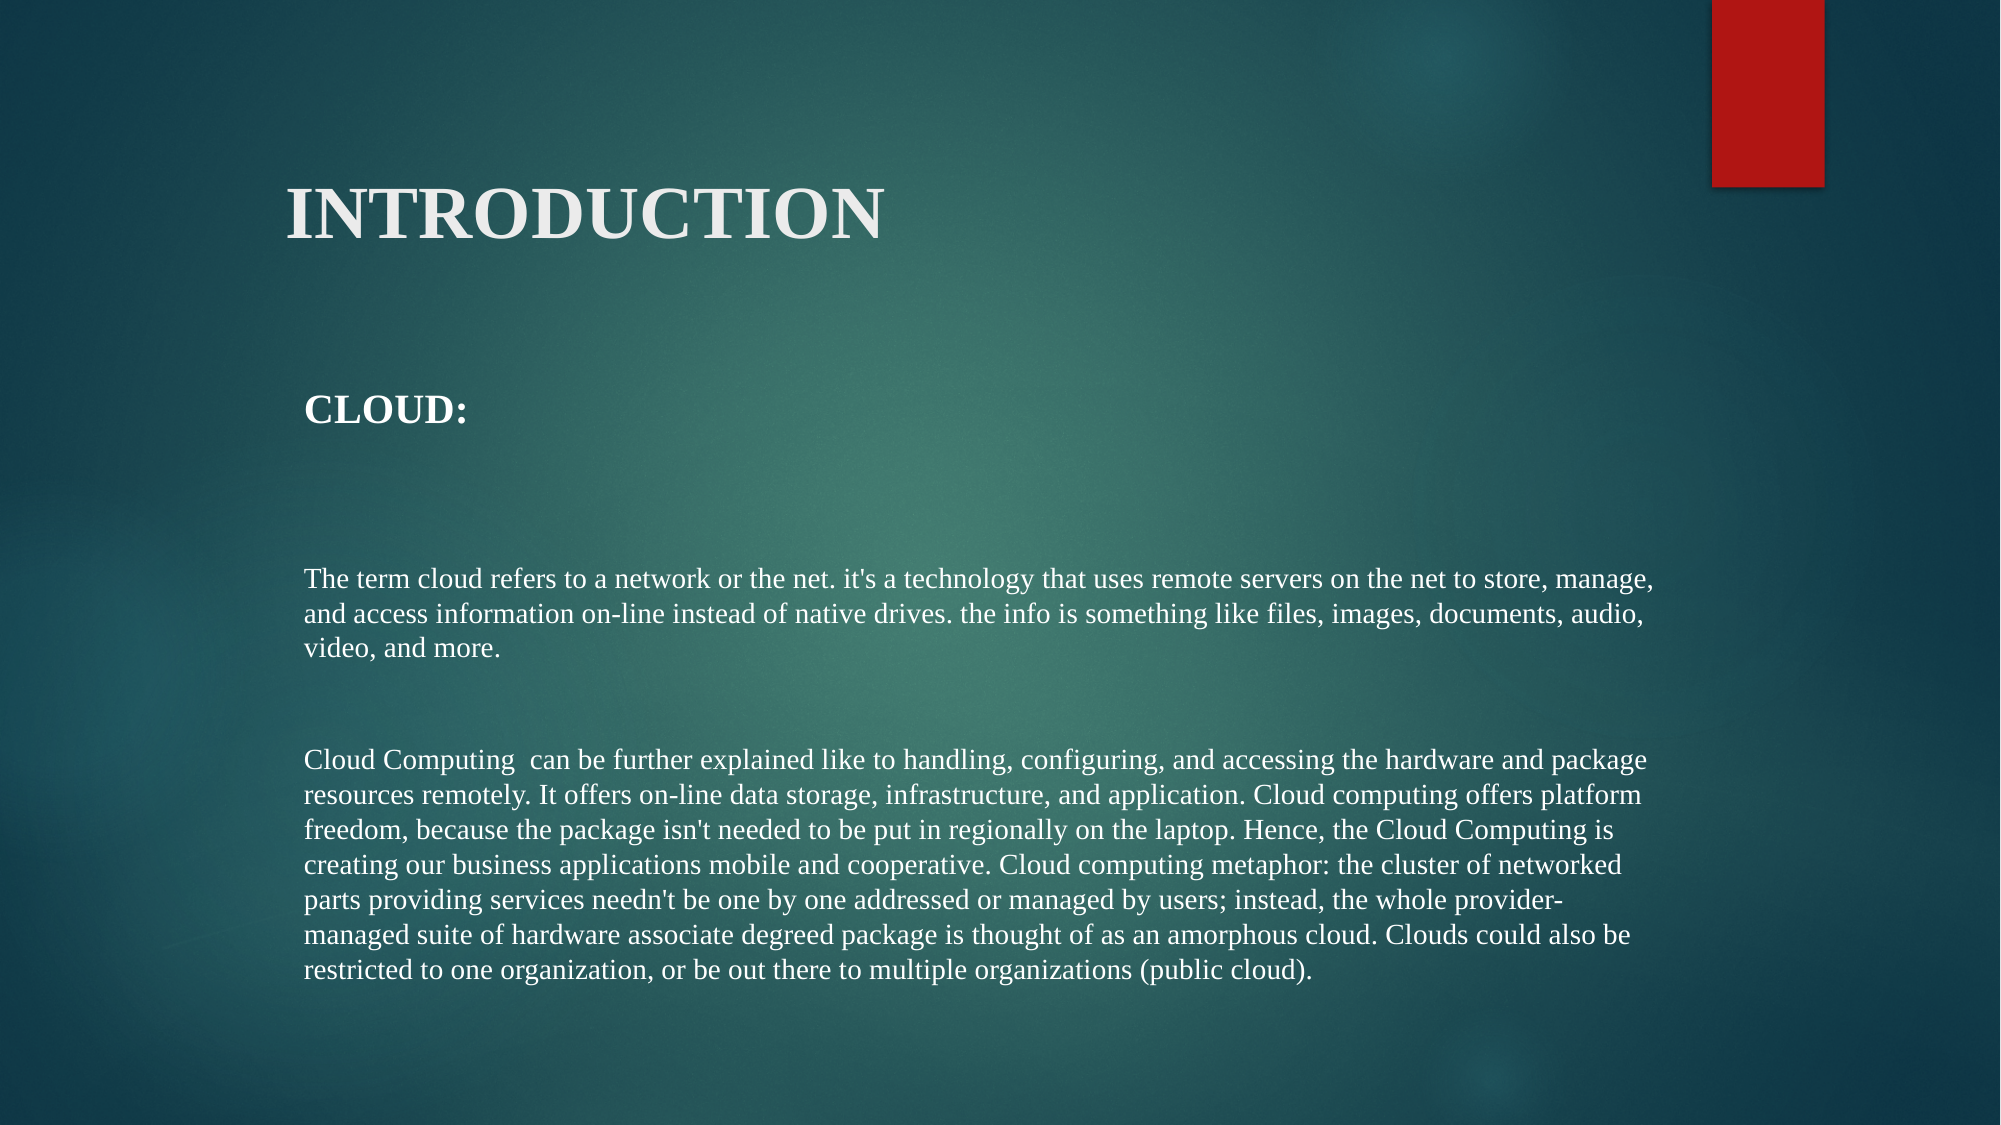

# INTRODUCTION
CLOUD:

The term cloud refers to a network or the net. it's a technology that uses remote servers on the net to store, manage, and access information on-line instead of native drives. the info is something like files, images, documents, audio, video, and more.

Cloud Computing  can be further explained like to handling, configuring, and accessing the hardware and package resources remotely. It offers on-line data storage, infrastructure, and application. Cloud computing offers platform freedom, because the package isn't needed to be put in regionally on the laptop. Hence, the Cloud Computing is creating our business applications mobile and cooperative. Cloud computing metaphor: the cluster of networked parts providing services needn't be one by one addressed or managed by users; instead, the whole provider-managed suite of hardware associate degreed package is thought of as an amorphous cloud. Clouds could also be restricted to one organization, or be out there to multiple organizations (public cloud).